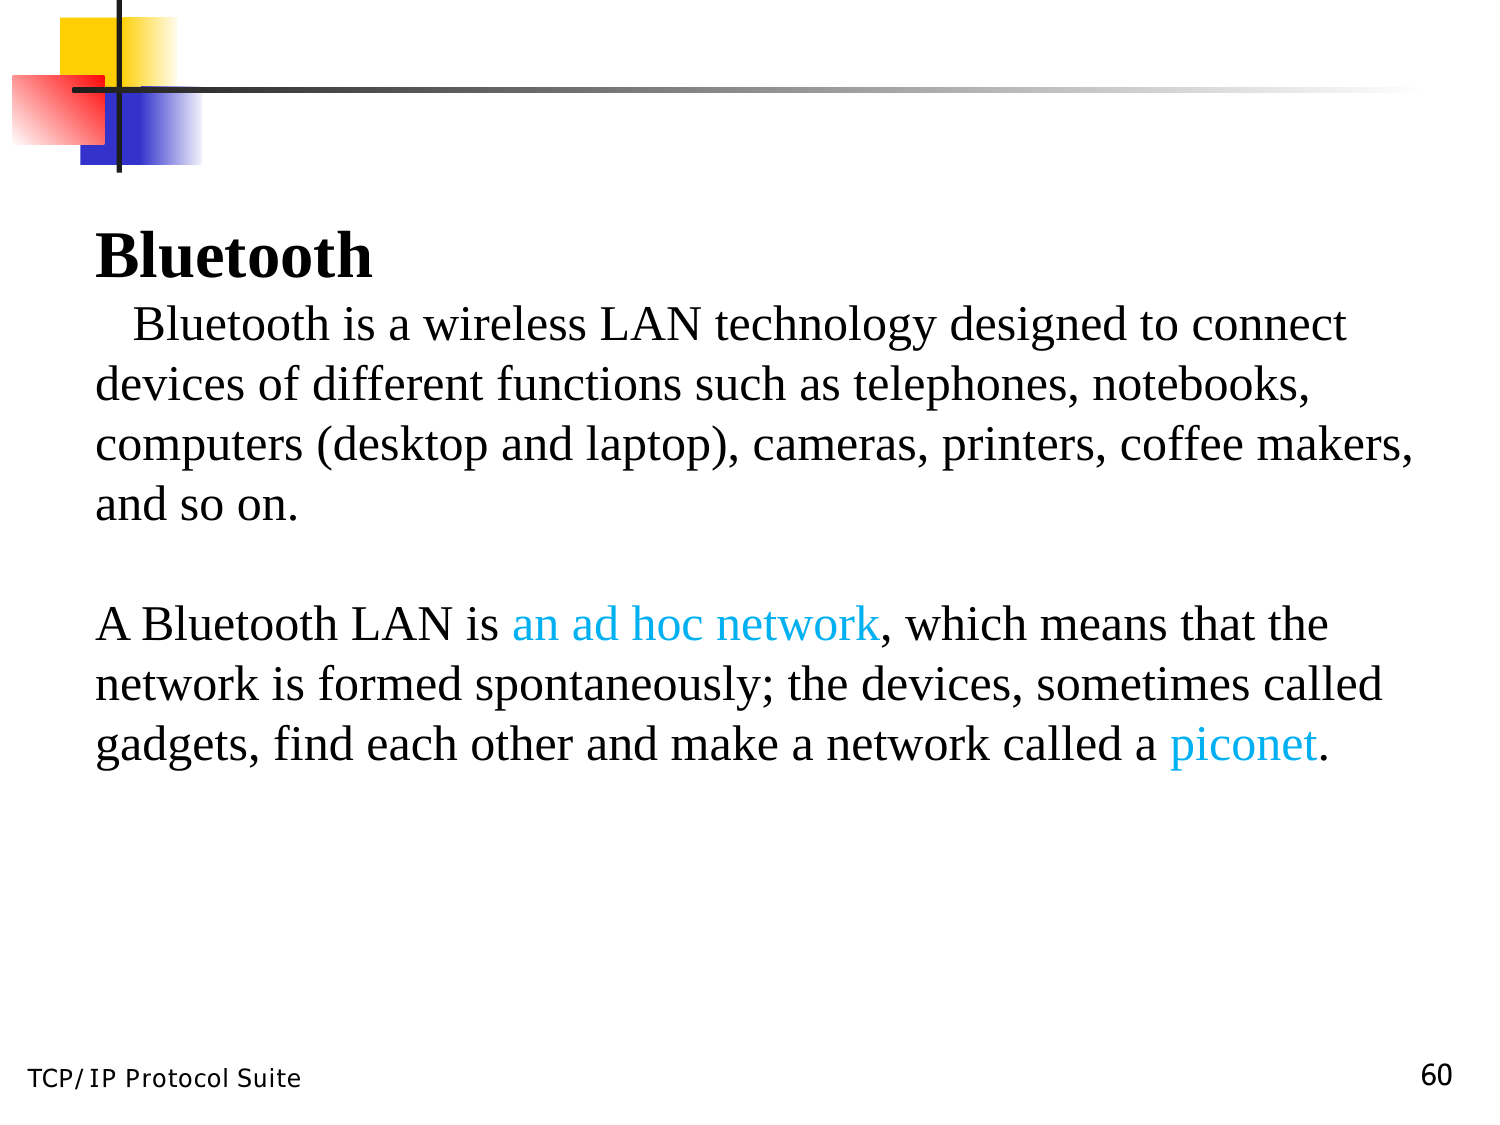

Bluetooth
   Bluetooth is a wireless LAN technology designed to connect devices of different functions such as telephones, notebooks, computers (desktop and laptop), cameras, printers, coffee makers, and so on.

A Bluetooth LAN is an ad hoc network, which means that the
network is formed spontaneously; the devices, sometimes called gadgets, find each other and make a network called a piconet.
60
TCP/IP Protocol Suite